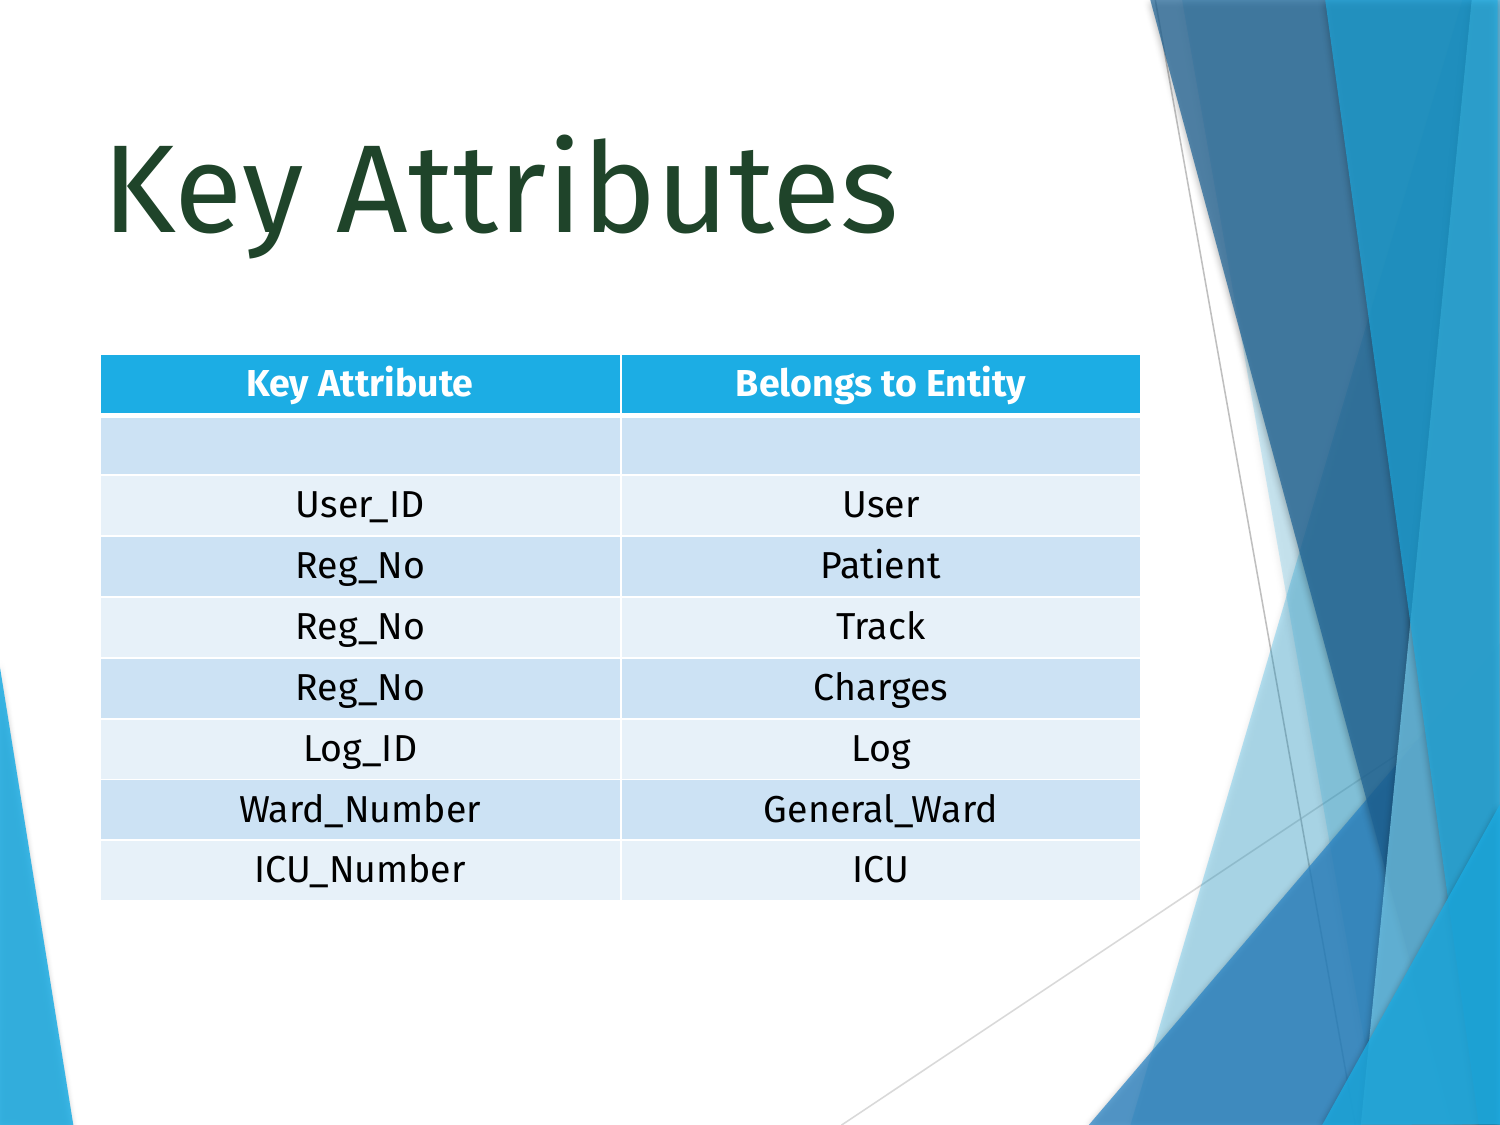

# Key Attributes
| Key Attribute | Belongs to Entity |
| --- | --- |
|  |  |
| User\_ID | User |
| Reg\_No | Patient |
| Reg\_No | Track |
| Reg\_No | Charges |
| Log\_ID | Log |
| Ward\_Number | General\_Ward |
| ICU\_Number | ICU |